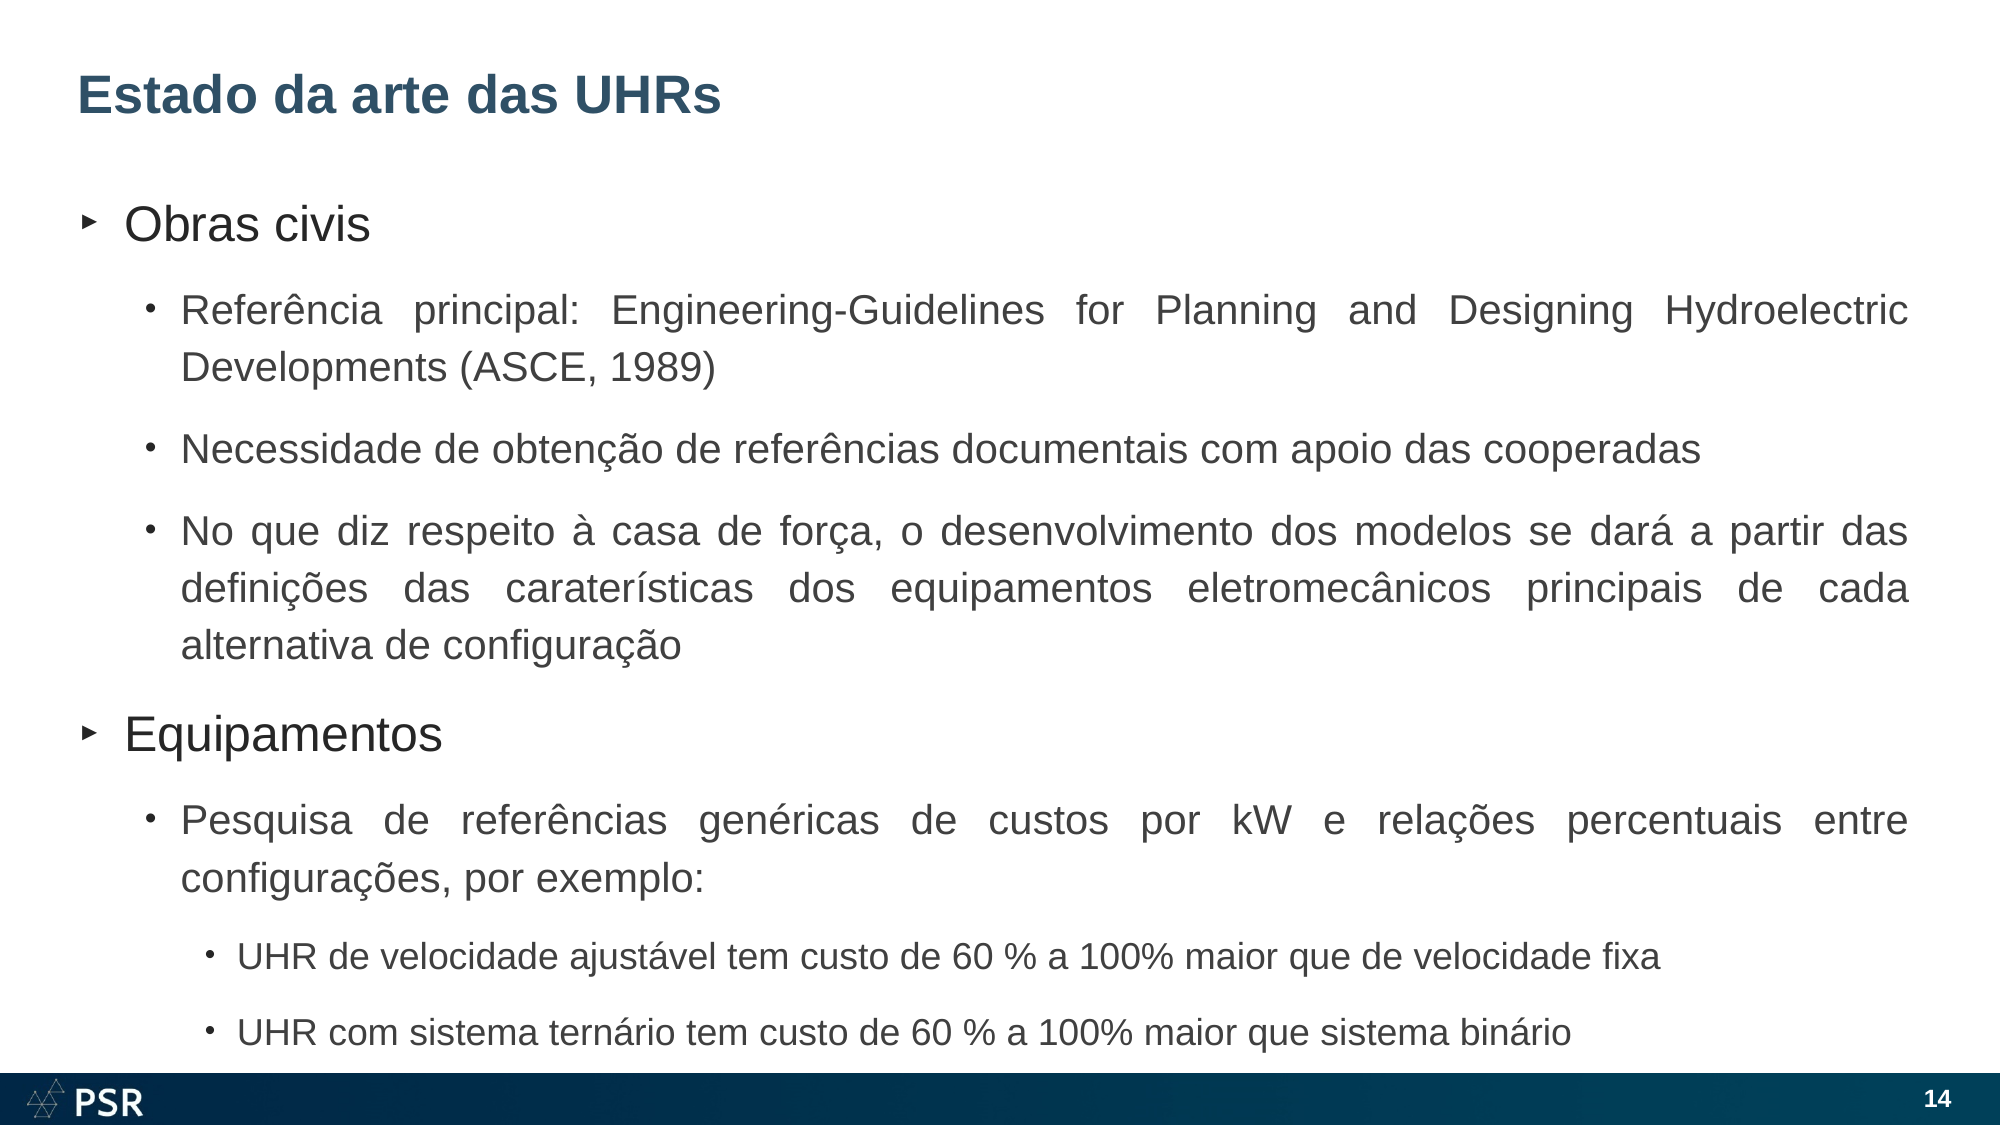

# Estado da arte das UHRs
Obras civis
Referência principal: Engineering-Guidelines for Planning and Designing Hydroelectric Developments (ASCE, 1989)
Necessidade de obtenção de referências documentais com apoio das cooperadas
No que diz respeito à casa de força, o desenvolvimento dos modelos se dará a partir das definições das caraterísticas dos equipamentos eletromecânicos principais de cada alternativa de configuração
Equipamentos
Pesquisa de referências genéricas de custos por kW e relações percentuais entre configurações, por exemplo:
UHR de velocidade ajustável tem custo de 60 % a 100% maior que de velocidade fixa
UHR com sistema ternário tem custo de 60 % a 100% maior que sistema binário

14